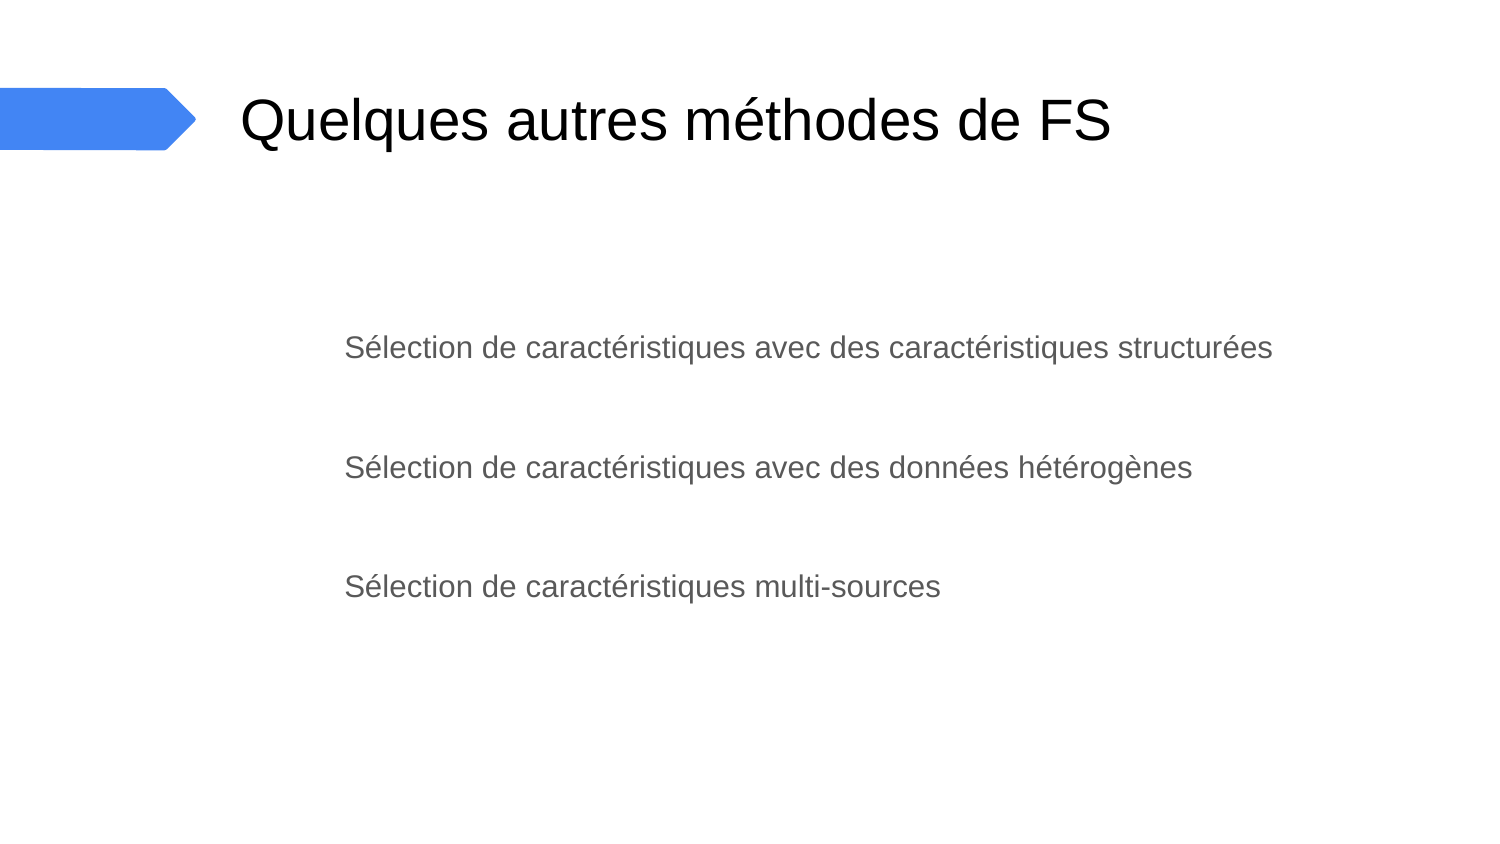

# Quelques autres méthodes de FS

Sélection de caractéristiques avec des caractéristiques structurées

Sélection de caractéristiques avec des données hétérogènes

Sélection de caractéristiques multi-sources